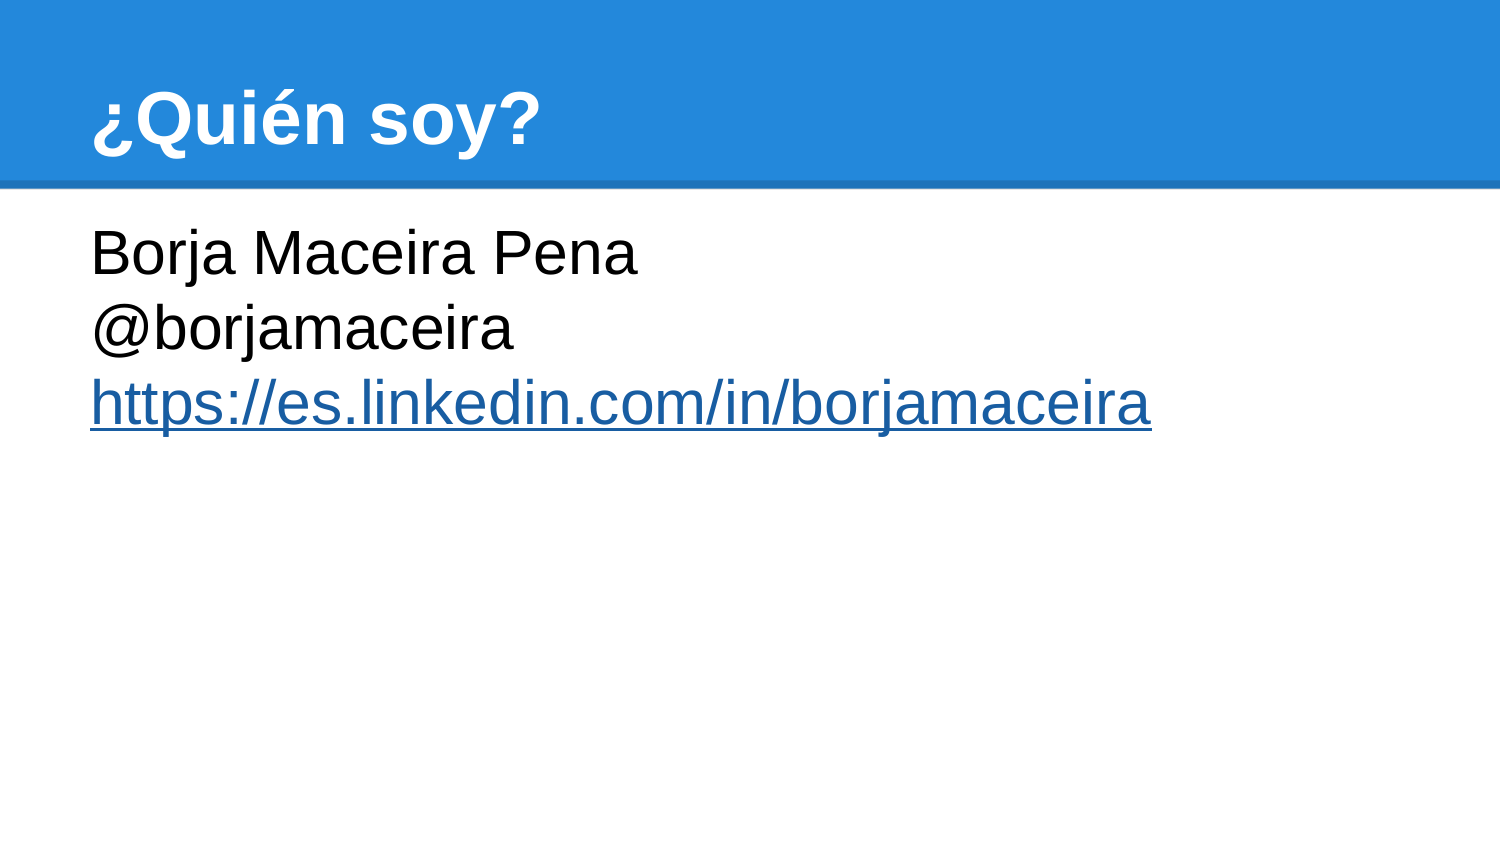

# ¿Quién soy?
Borja Maceira Pena
@borjamaceira
https://es.linkedin.com/in/borjamaceira